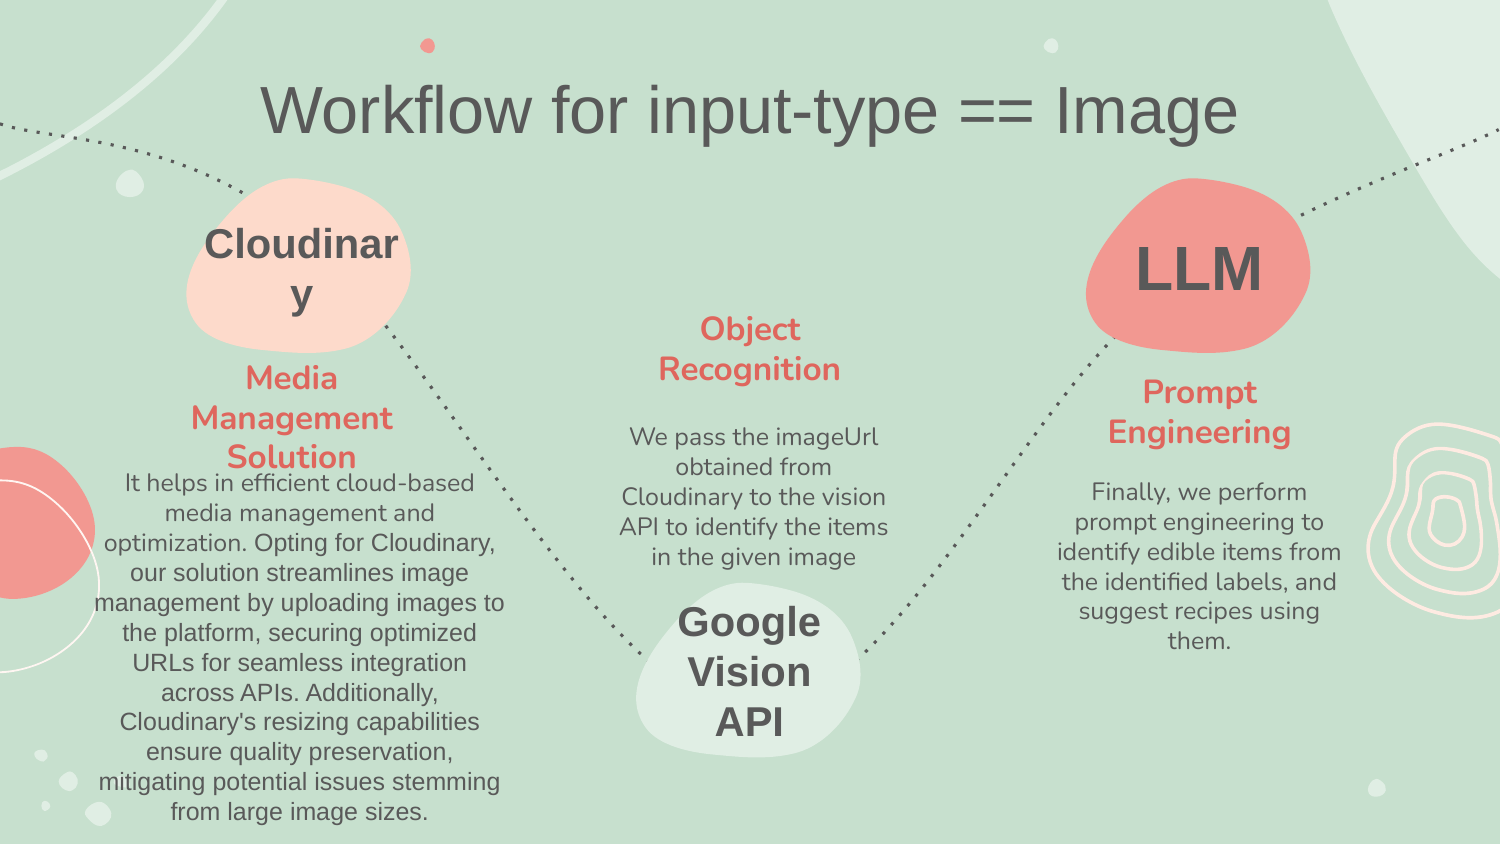

# Workflow for input-type == Image

LLM
Cloudinary
Object Recognition
Media Management Solution
Prompt Engineering
We pass the imageUrl obtained from Cloudinary to the vision API to identify the items in the given image
Finally, we perform prompt engineering to identify edible items from the identified labels, and suggest recipes using them.
It helps in efficient cloud-based media management and optimization. Opting for Cloudinary, our solution streamlines image management by uploading images to the platform, securing optimized URLs for seamless integration across APIs. Additionally, Cloudinary's resizing capabilities ensure quality preservation, mitigating potential issues stemming from large image sizes.

Google Vision API